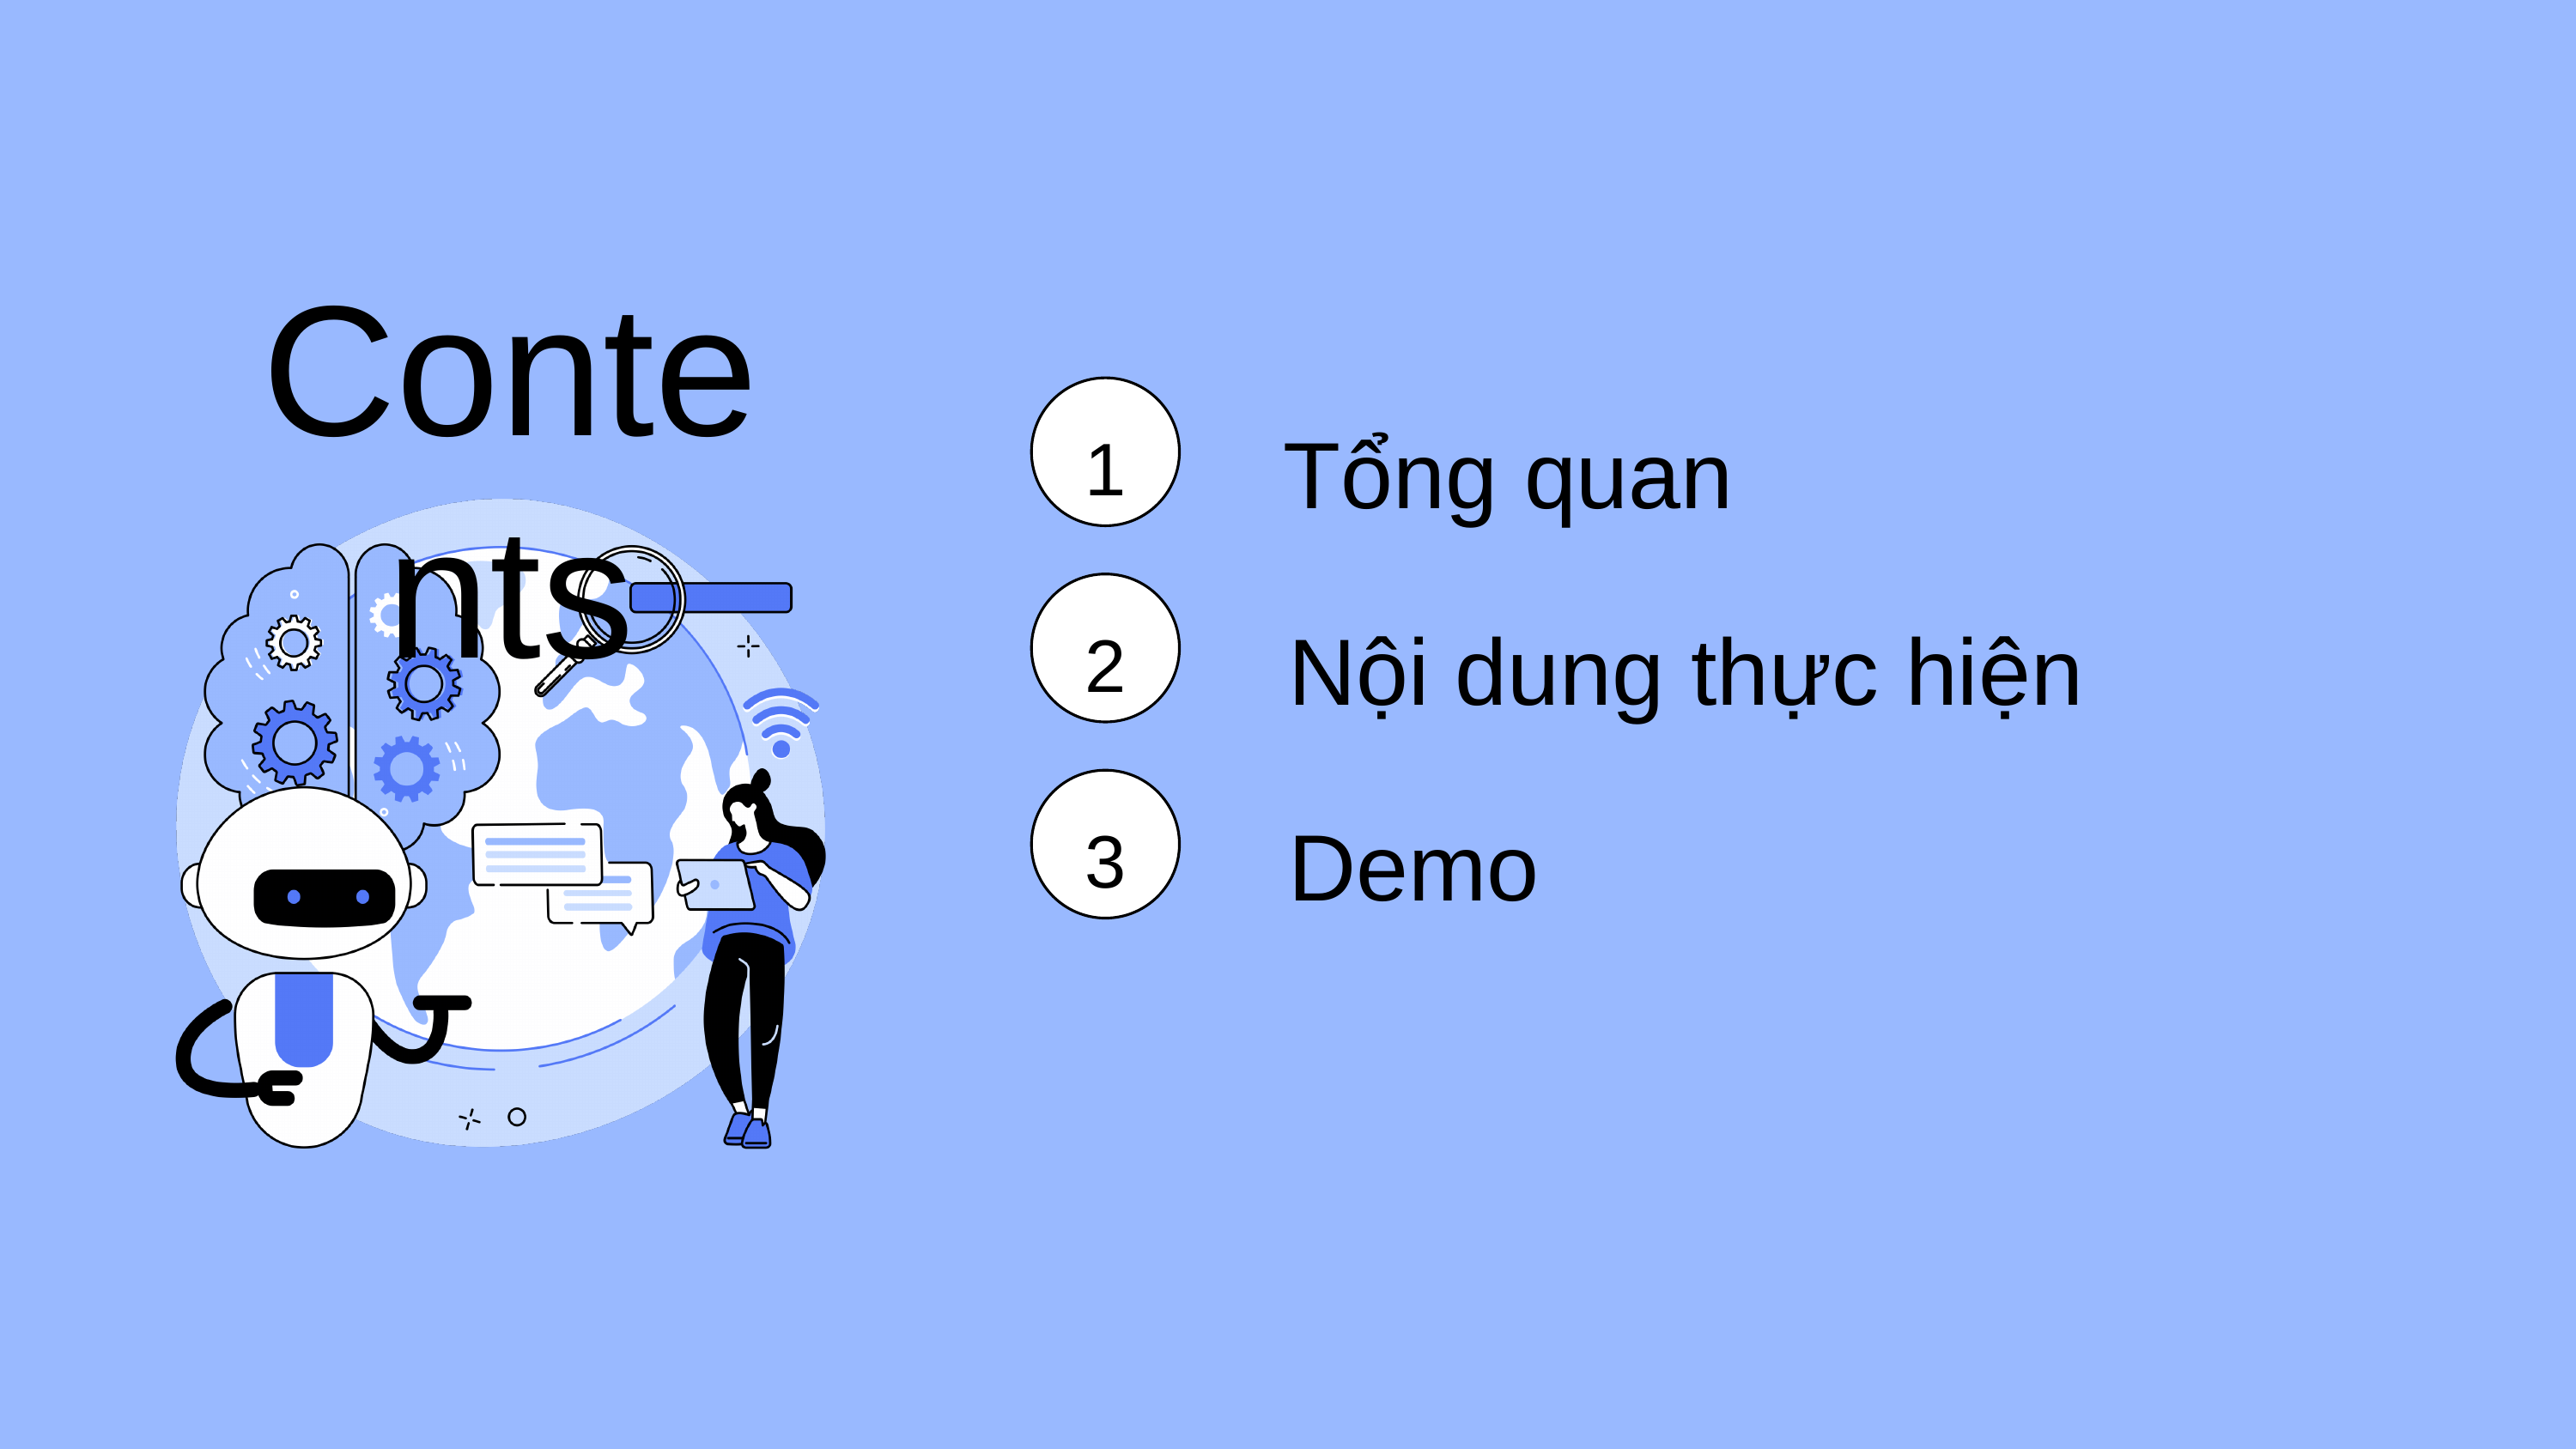

Contents
Tổng quan
1

Nội dung thực hiện
2

Demo
3